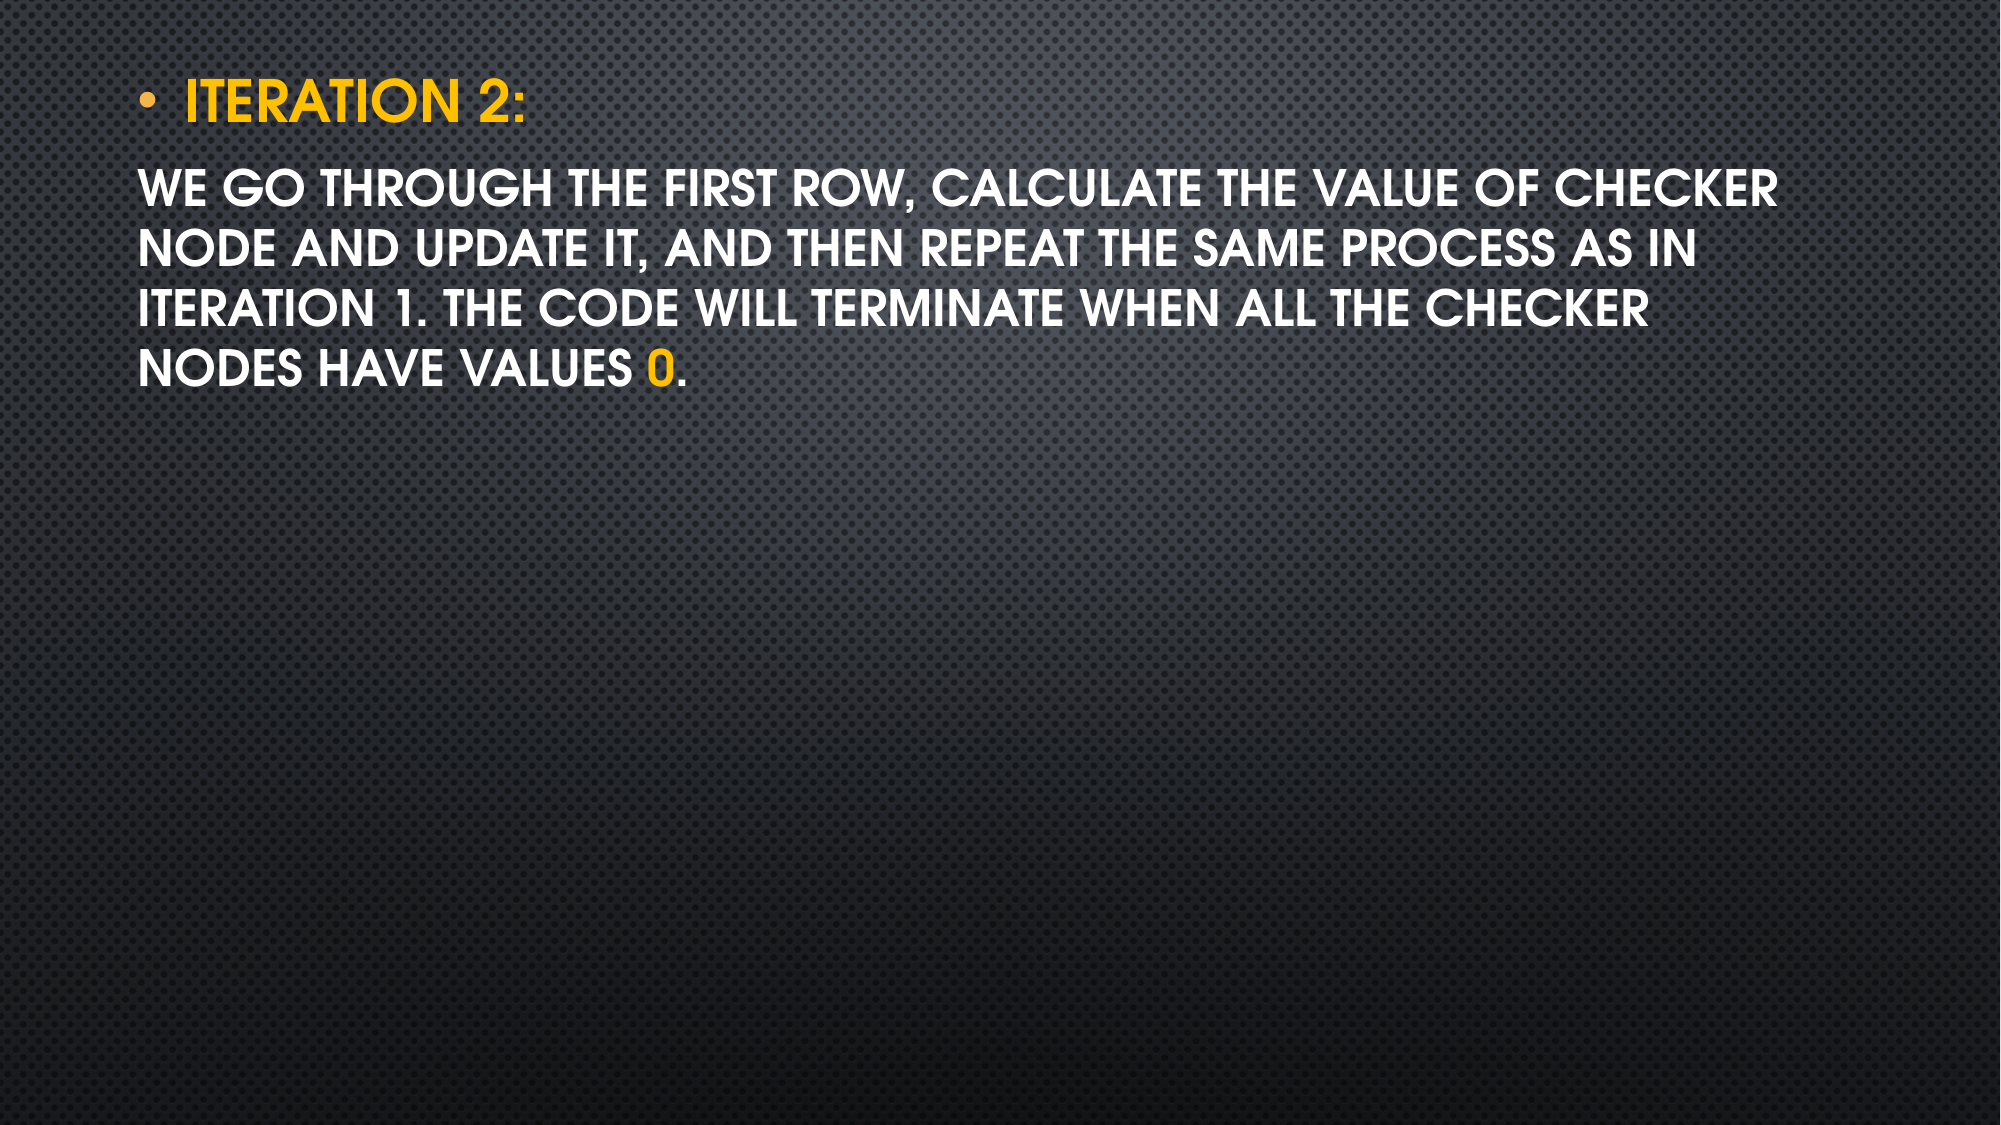

Iteration 2:
we go through the first row, calculate the value of checker node and update it, and then repeat the same process as in iteration 1. The code will terminate when all the checker nodes have values 0.